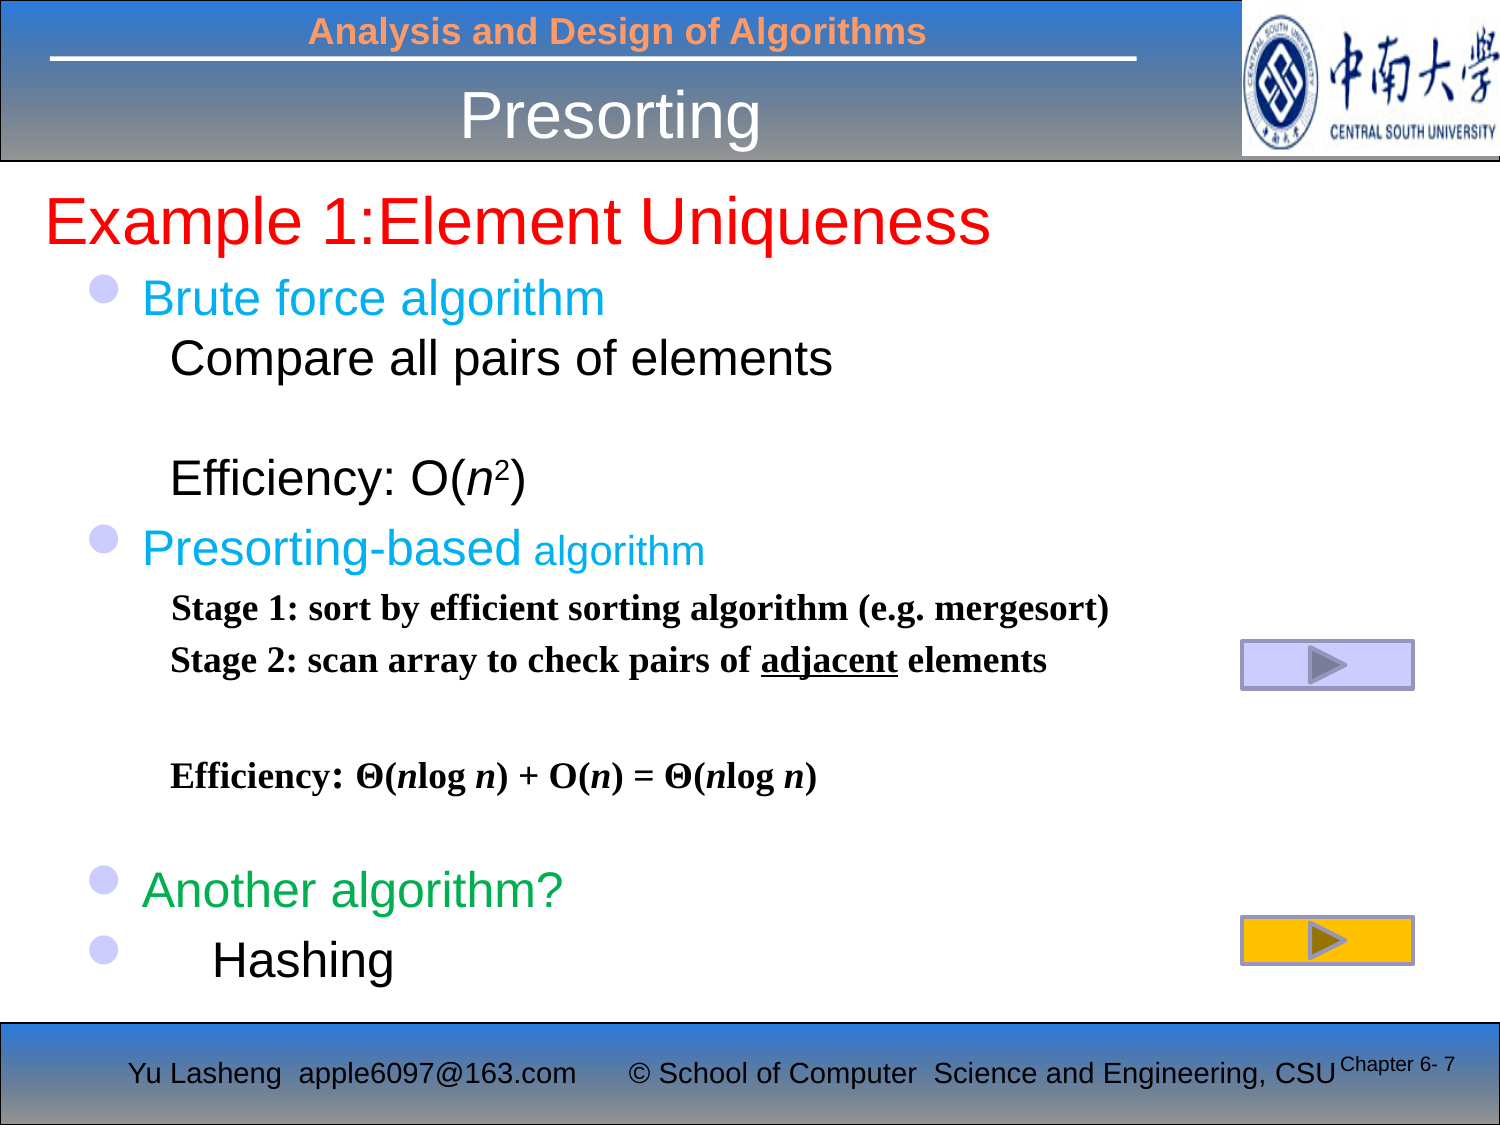

Presorting
# Example 1:Element Uniqueness
Brute force algorithm
  Compare all pairs of elements
  Efficiency: O(n2)
Presorting-based algorithm
 Stage 1: sort by efficient sorting algorithm (e.g. mergesort)
 Stage 2: scan array to check pairs of adjacent elements

 Efficiency: Θ(nlog n) + O(n) = Θ(nlog n)
Another algorithm?
     Hashing

Chapter 6- 7